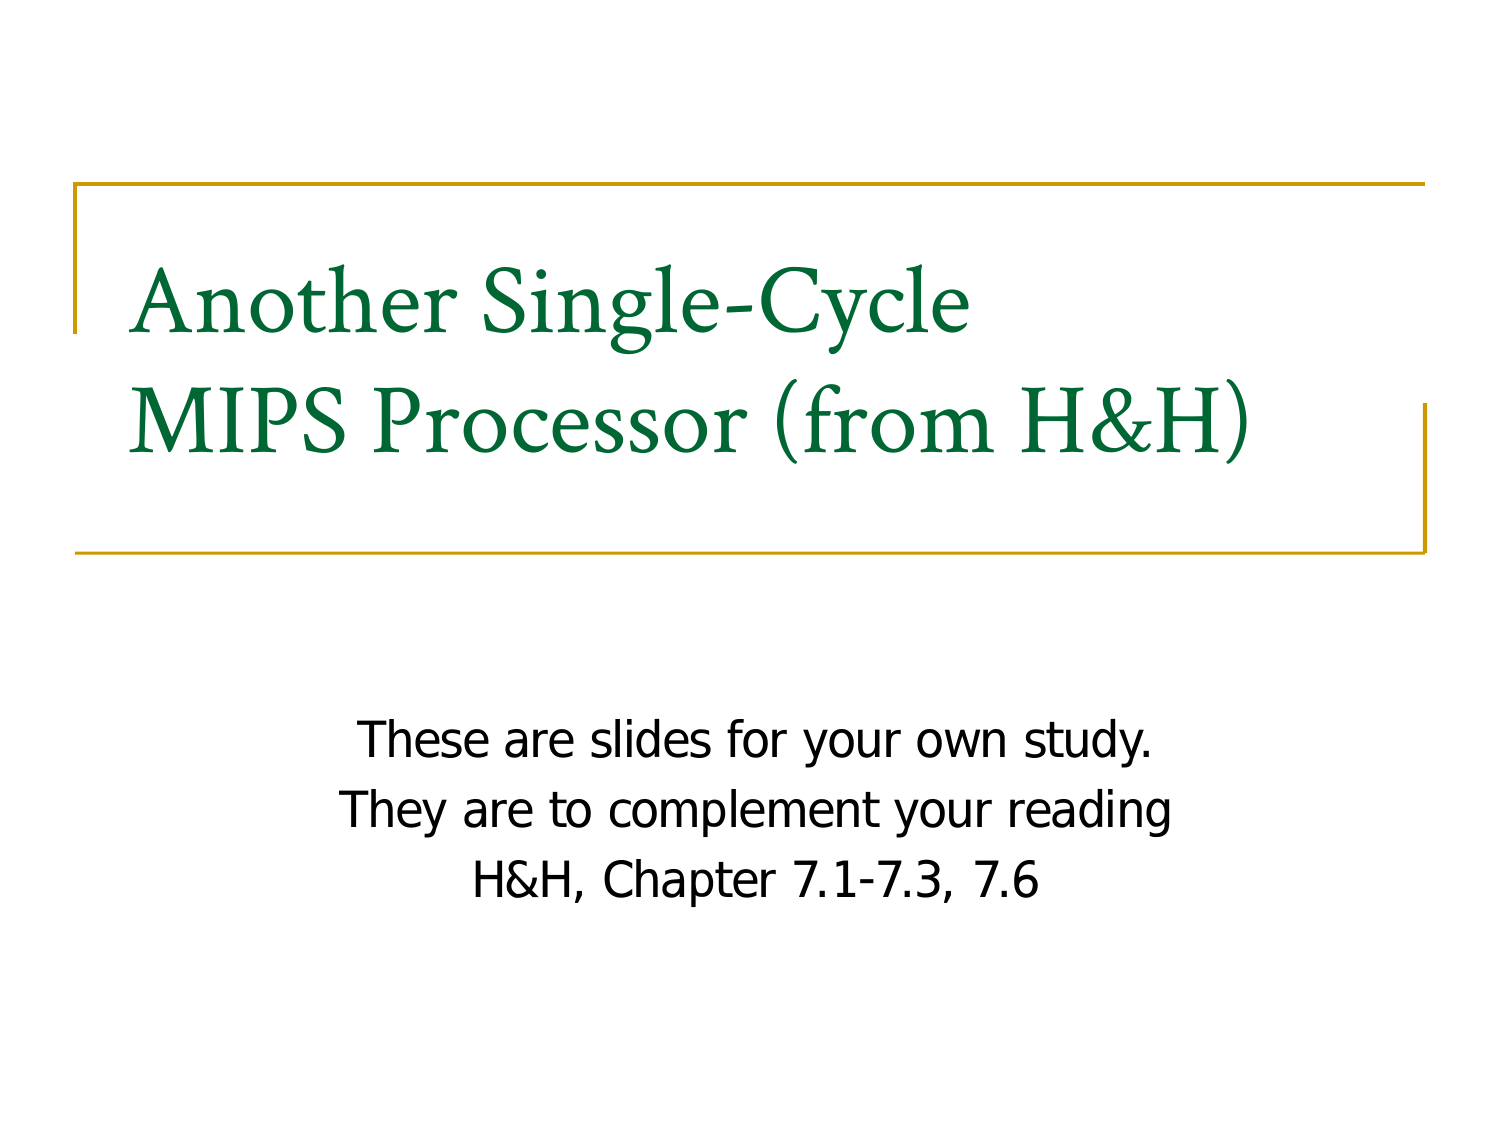

# Another Single-Cycle MIPS Processor (from H&H)
These are slides for your own study.
They are to complement your reading
H&H, Chapter 7.1-7.3, 7.6